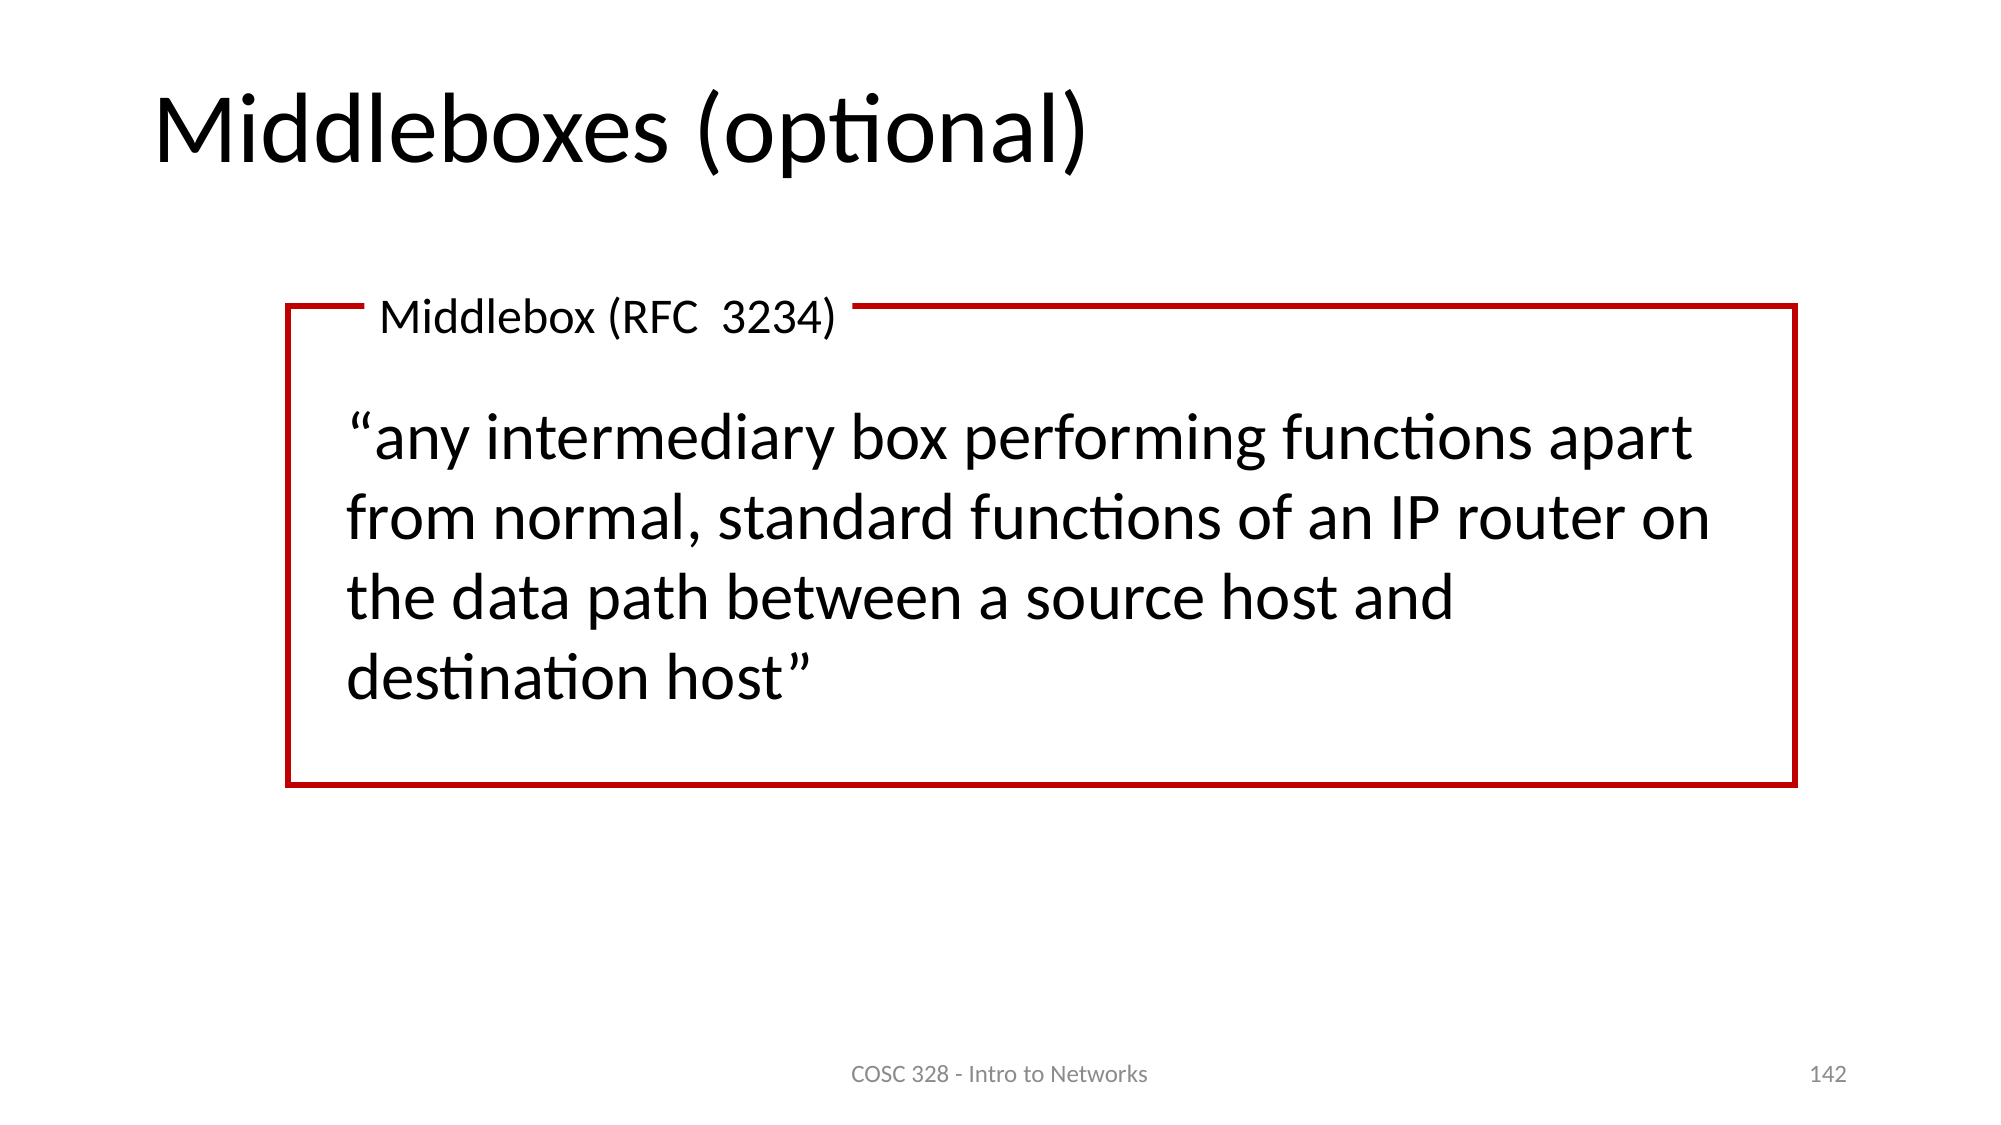

# Middleboxes (optional)
Middlebox (RFC  3234)

“any intermediary box performing functions apart from normal, standard functions of an IP router on the data path between a source host and destination host”

COSC 328 - Intro to Networks
142